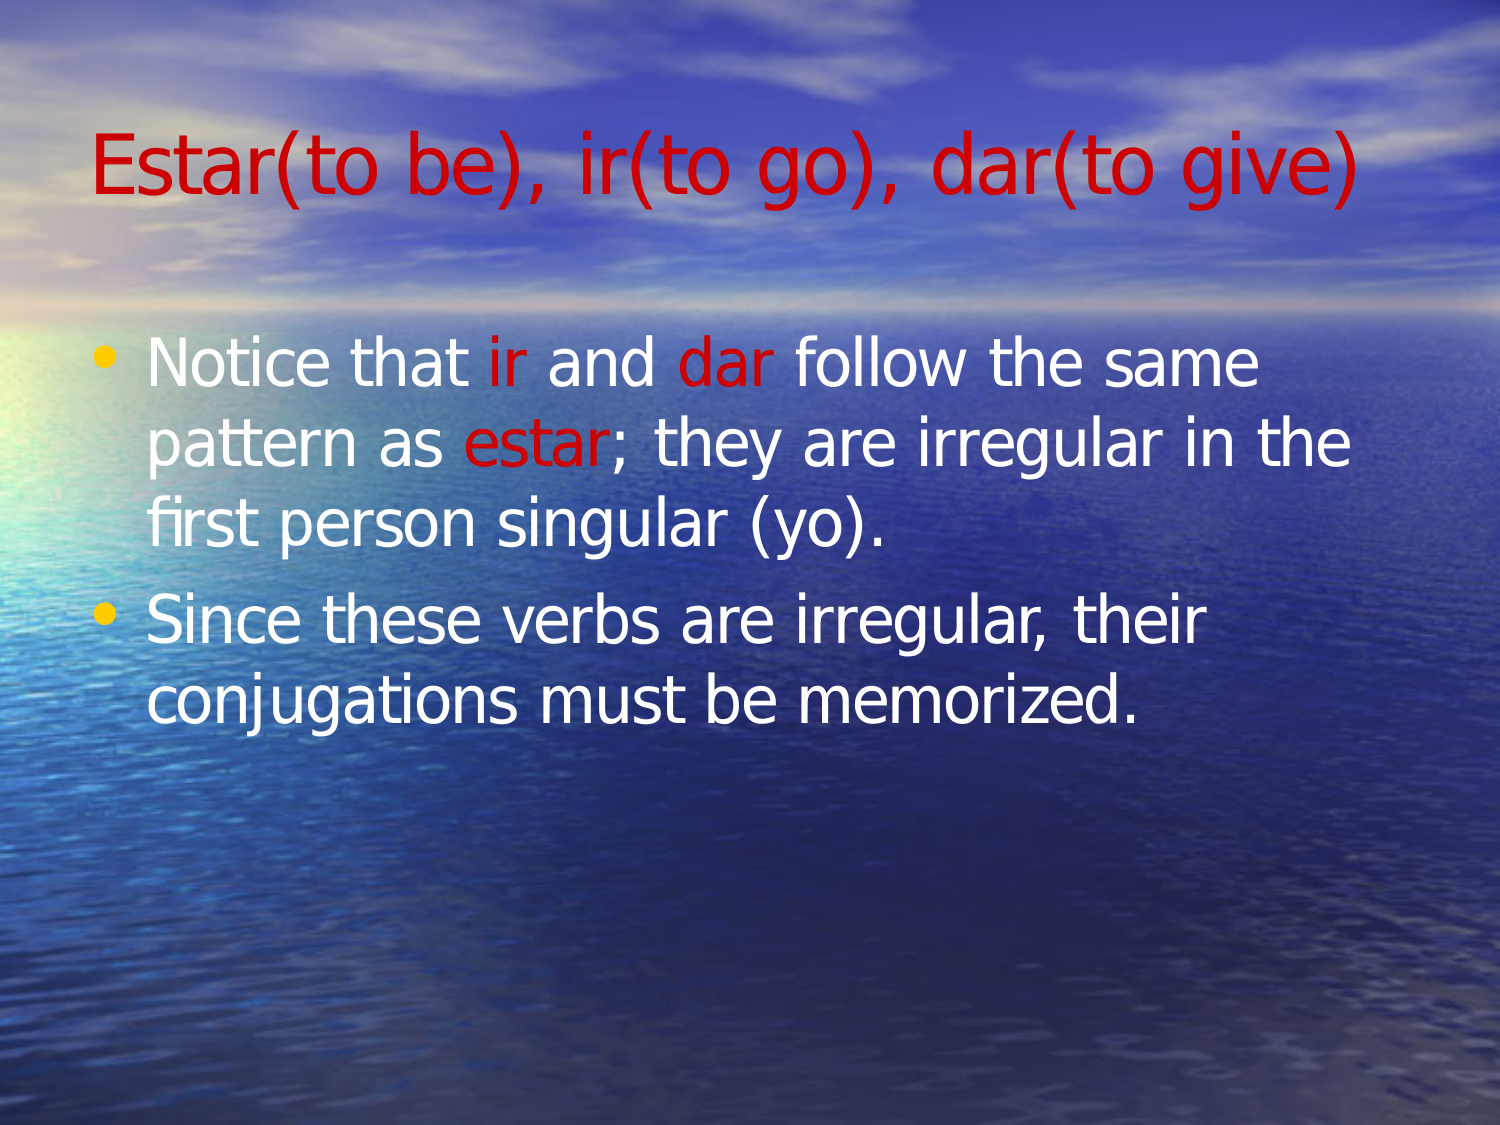

Estar(to be), ir(to go), dar(to give)
Notice that ir and dar follow the same pattern as estar; they are irregular in the first person singular (yo).
Since these verbs are irregular, their conjugations must be memorized.